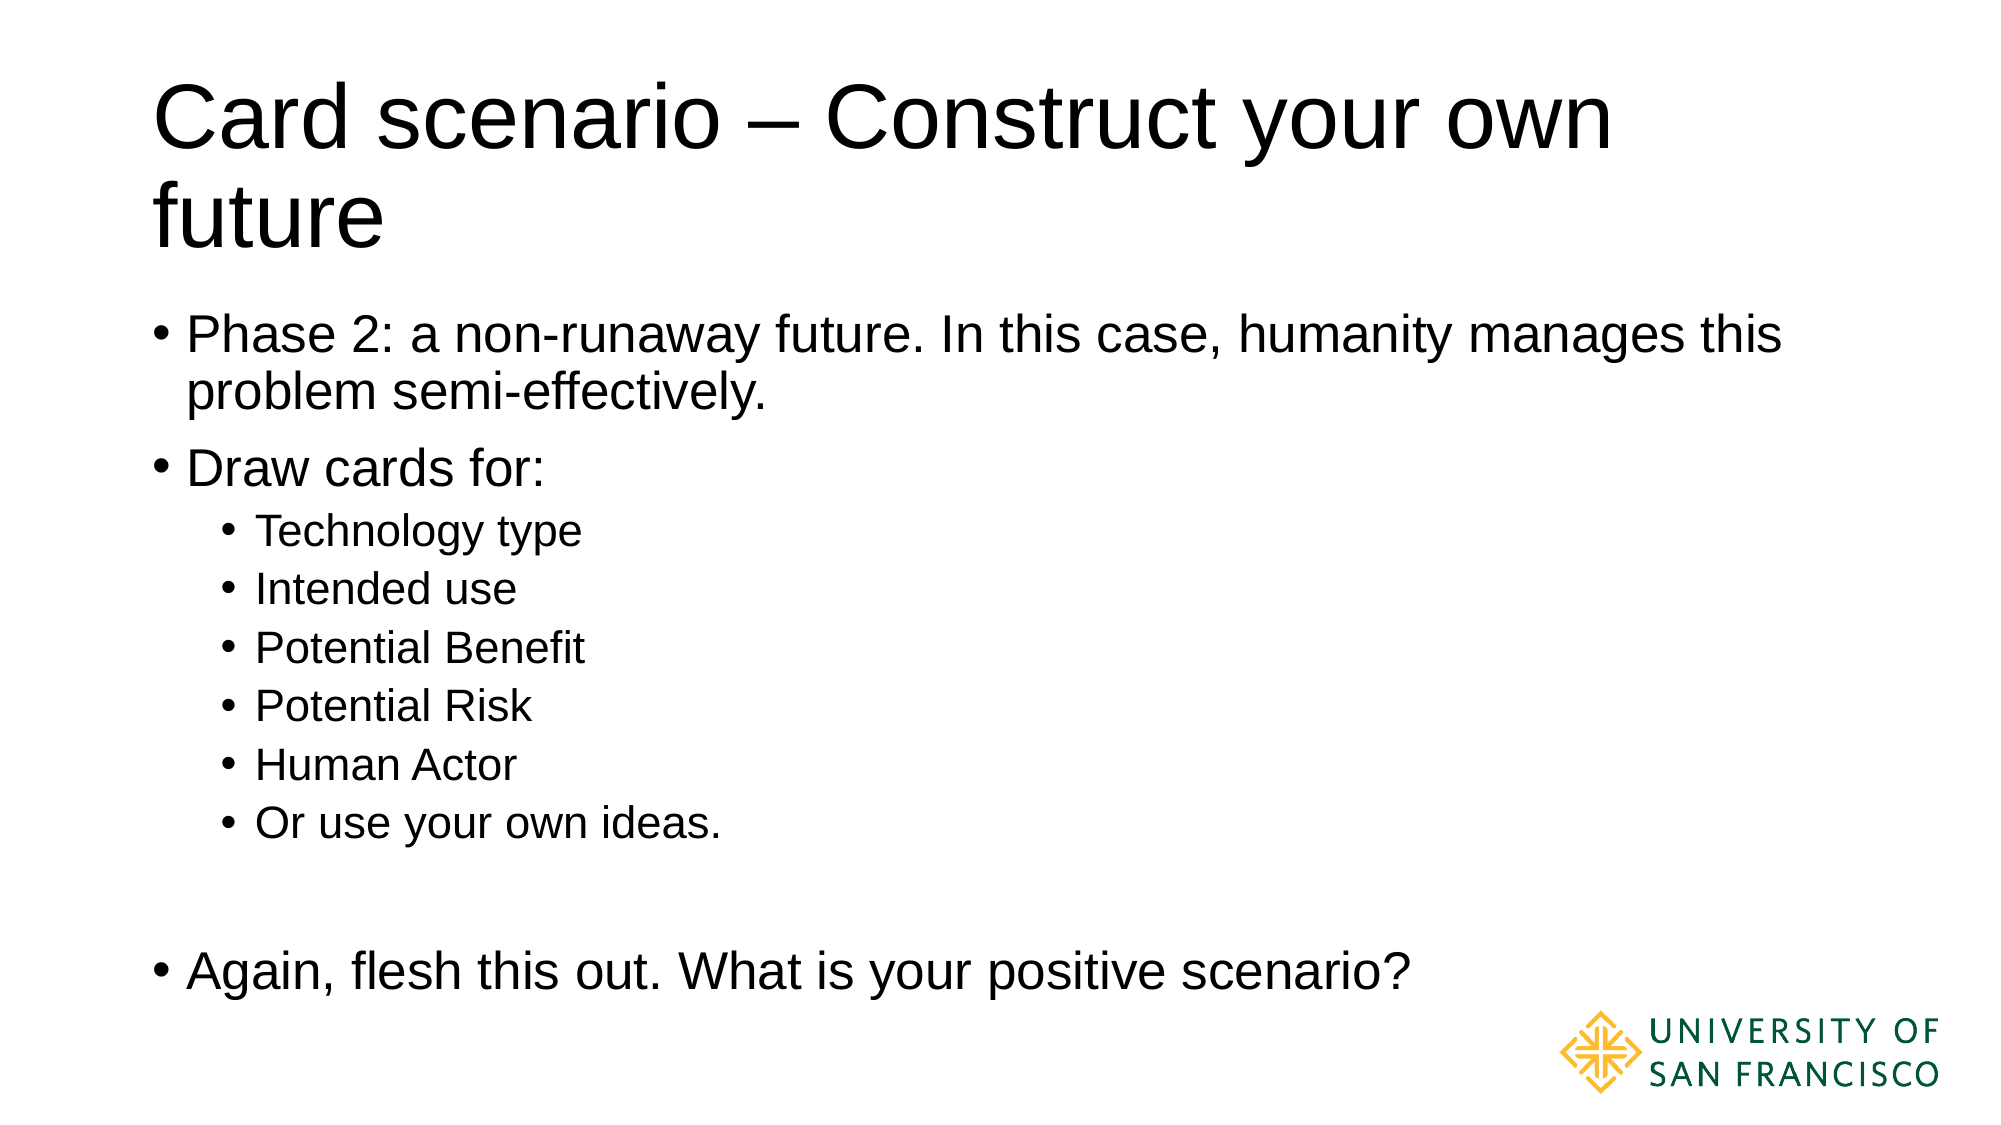

# Card scenario – Construct your own future
Phase 2: a non-runaway future. In this case, humanity manages this problem semi-effectively.
Draw cards for:
Technology type
Intended use
Potential Benefit
Potential Risk
Human Actor
Or use your own ideas.

Again, flesh this out. What is your positive scenario?